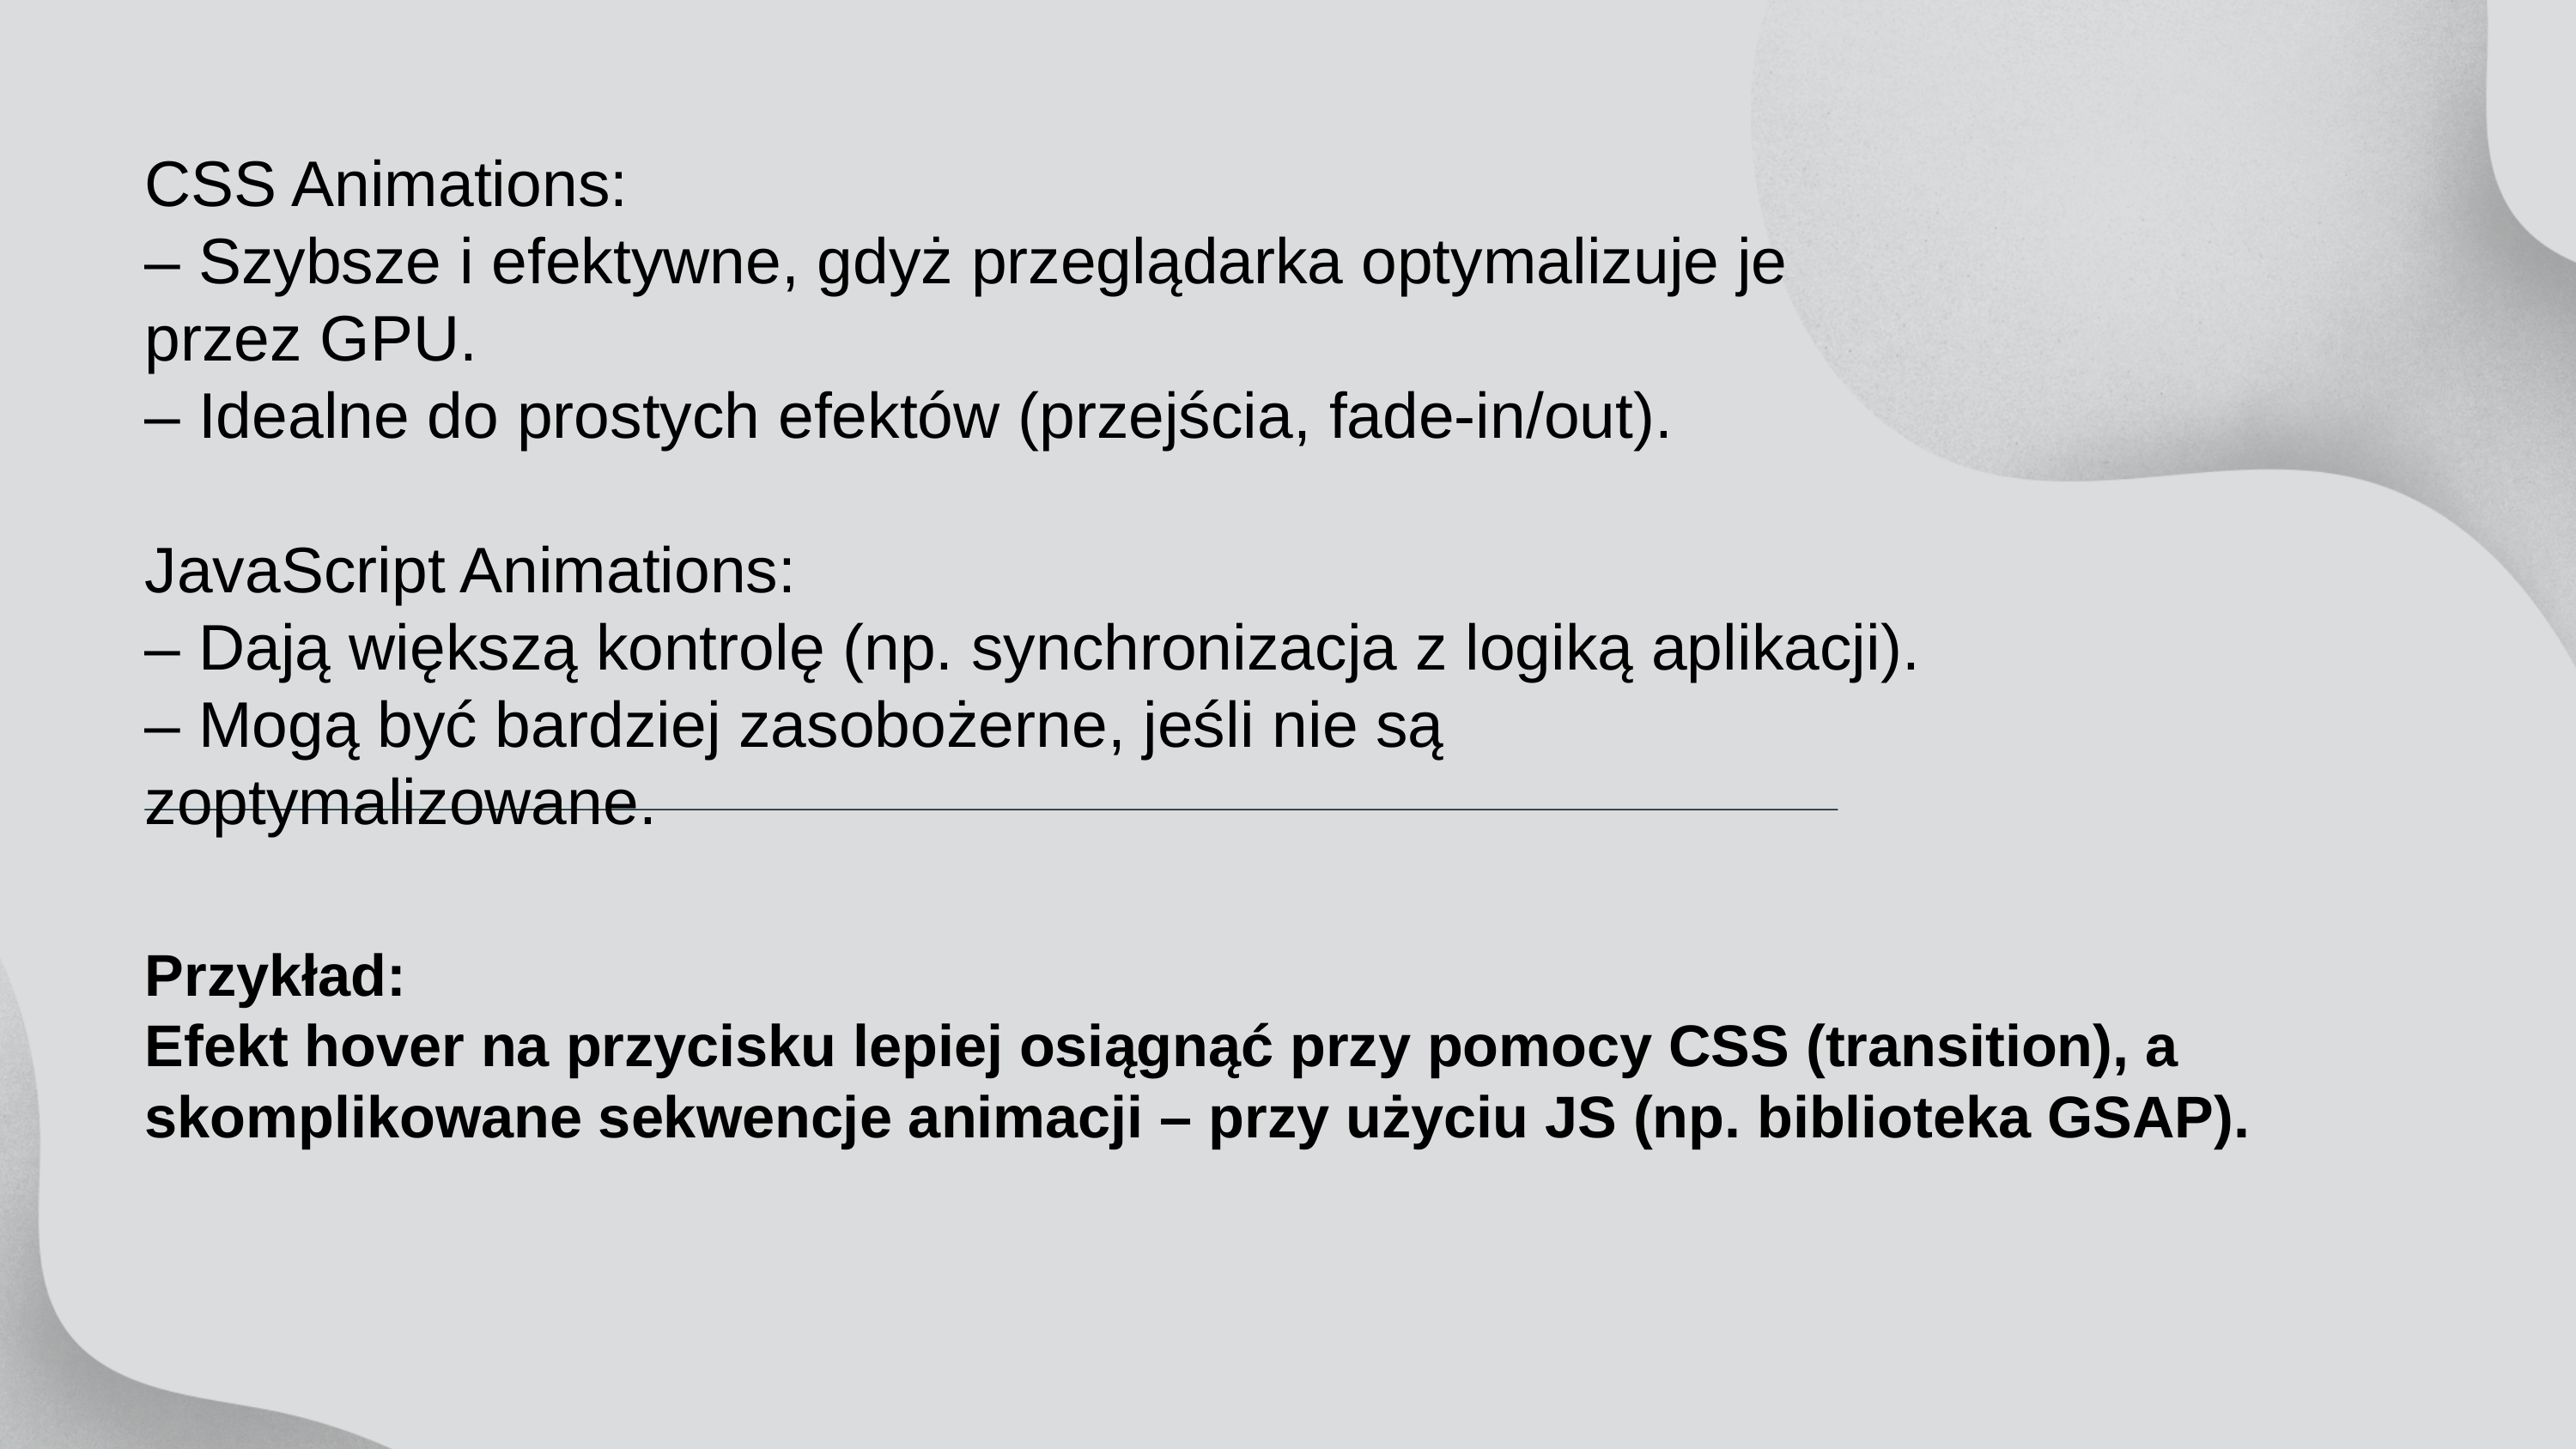

CSS Animations:
– Szybsze i efektywne, gdyż przeglądarka optymalizuje je przez GPU.
– Idealne do prostych efektów (przejścia, fade-in/out).

JavaScript Animations:
– Dają większą kontrolę (np. synchronizacja z logiką aplikacji).
– Mogą być bardziej zasobożerne, jeśli nie są zoptymalizowane.

Przykład:
Efekt hover na przycisku lepiej osiągnąć przy pomocy CSS (transition), a skomplikowane sekwencje animacji – przy użyciu JS (np. biblioteka GSAP).